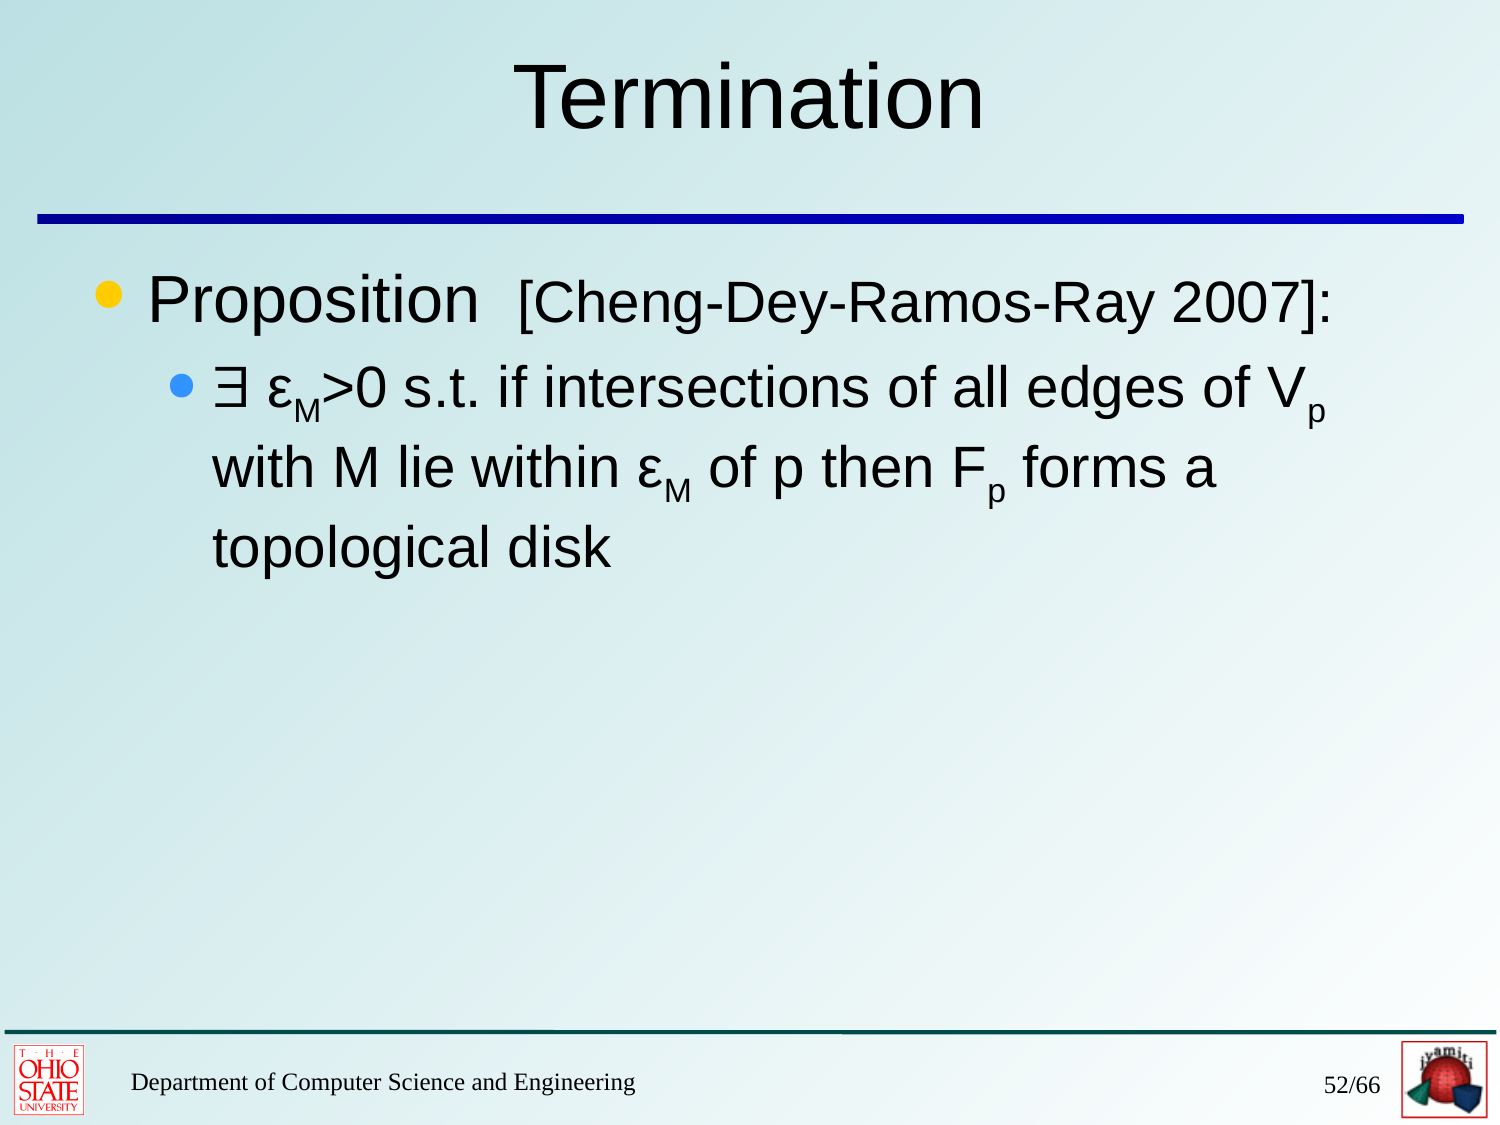

# Termination
Proposition  [Cheng-Dey-Ramos-Ray 2007]:
∃ εM>0 s.t. if intersections of all edges of Vp with M lie within εM of p then Fp forms a topological disk